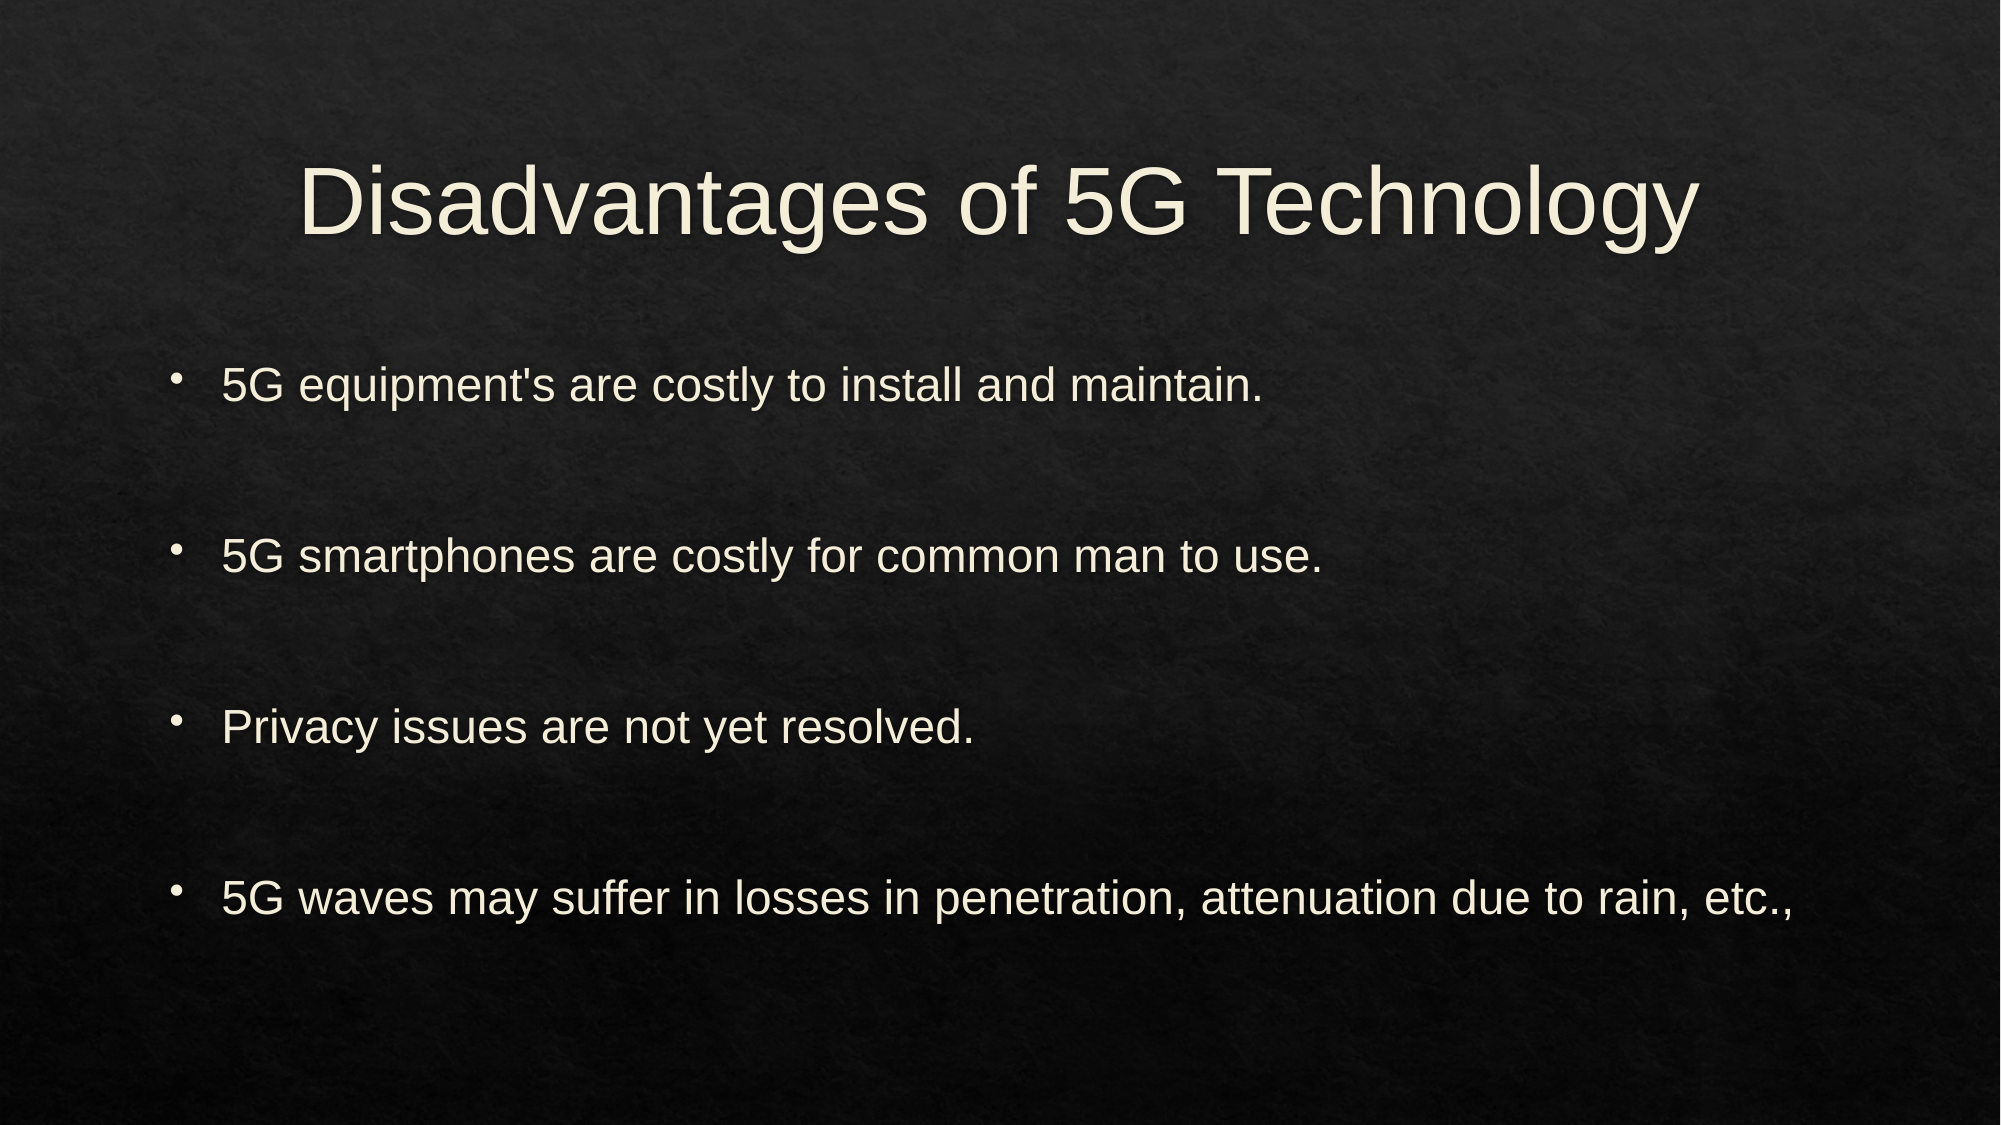

# Disadvantages of 5G Technology
5G equipment's are costly to install and maintain.

5G smartphones are costly for common man to use.

Privacy issues are not yet resolved.

5G waves may suffer in losses in penetration, attenuation due to rain, etc.,